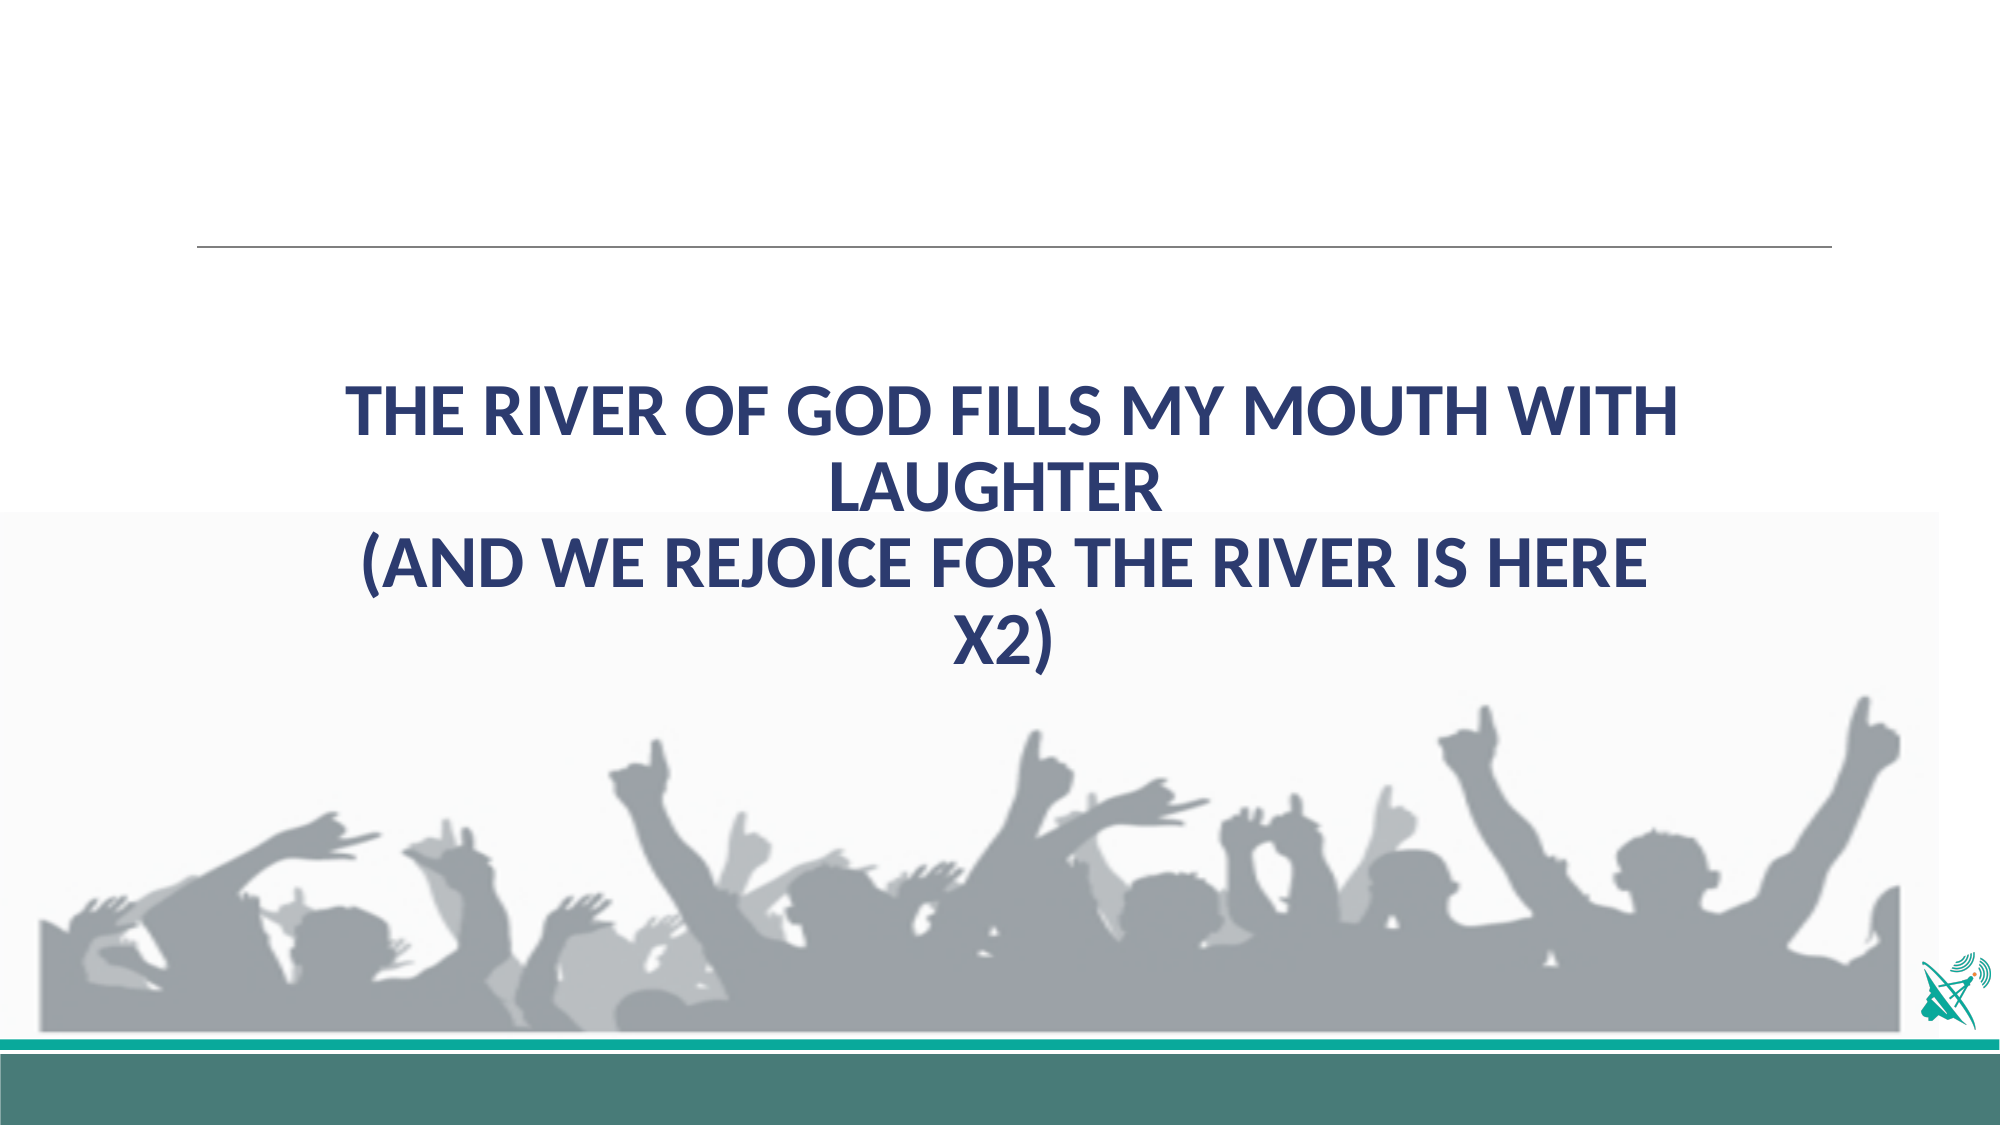

# THE RIVER OF GOD FILLS MY MOUTH WITH LAUGHTER (AND WE REJOICE FOR THE RIVER IS HERE X2)